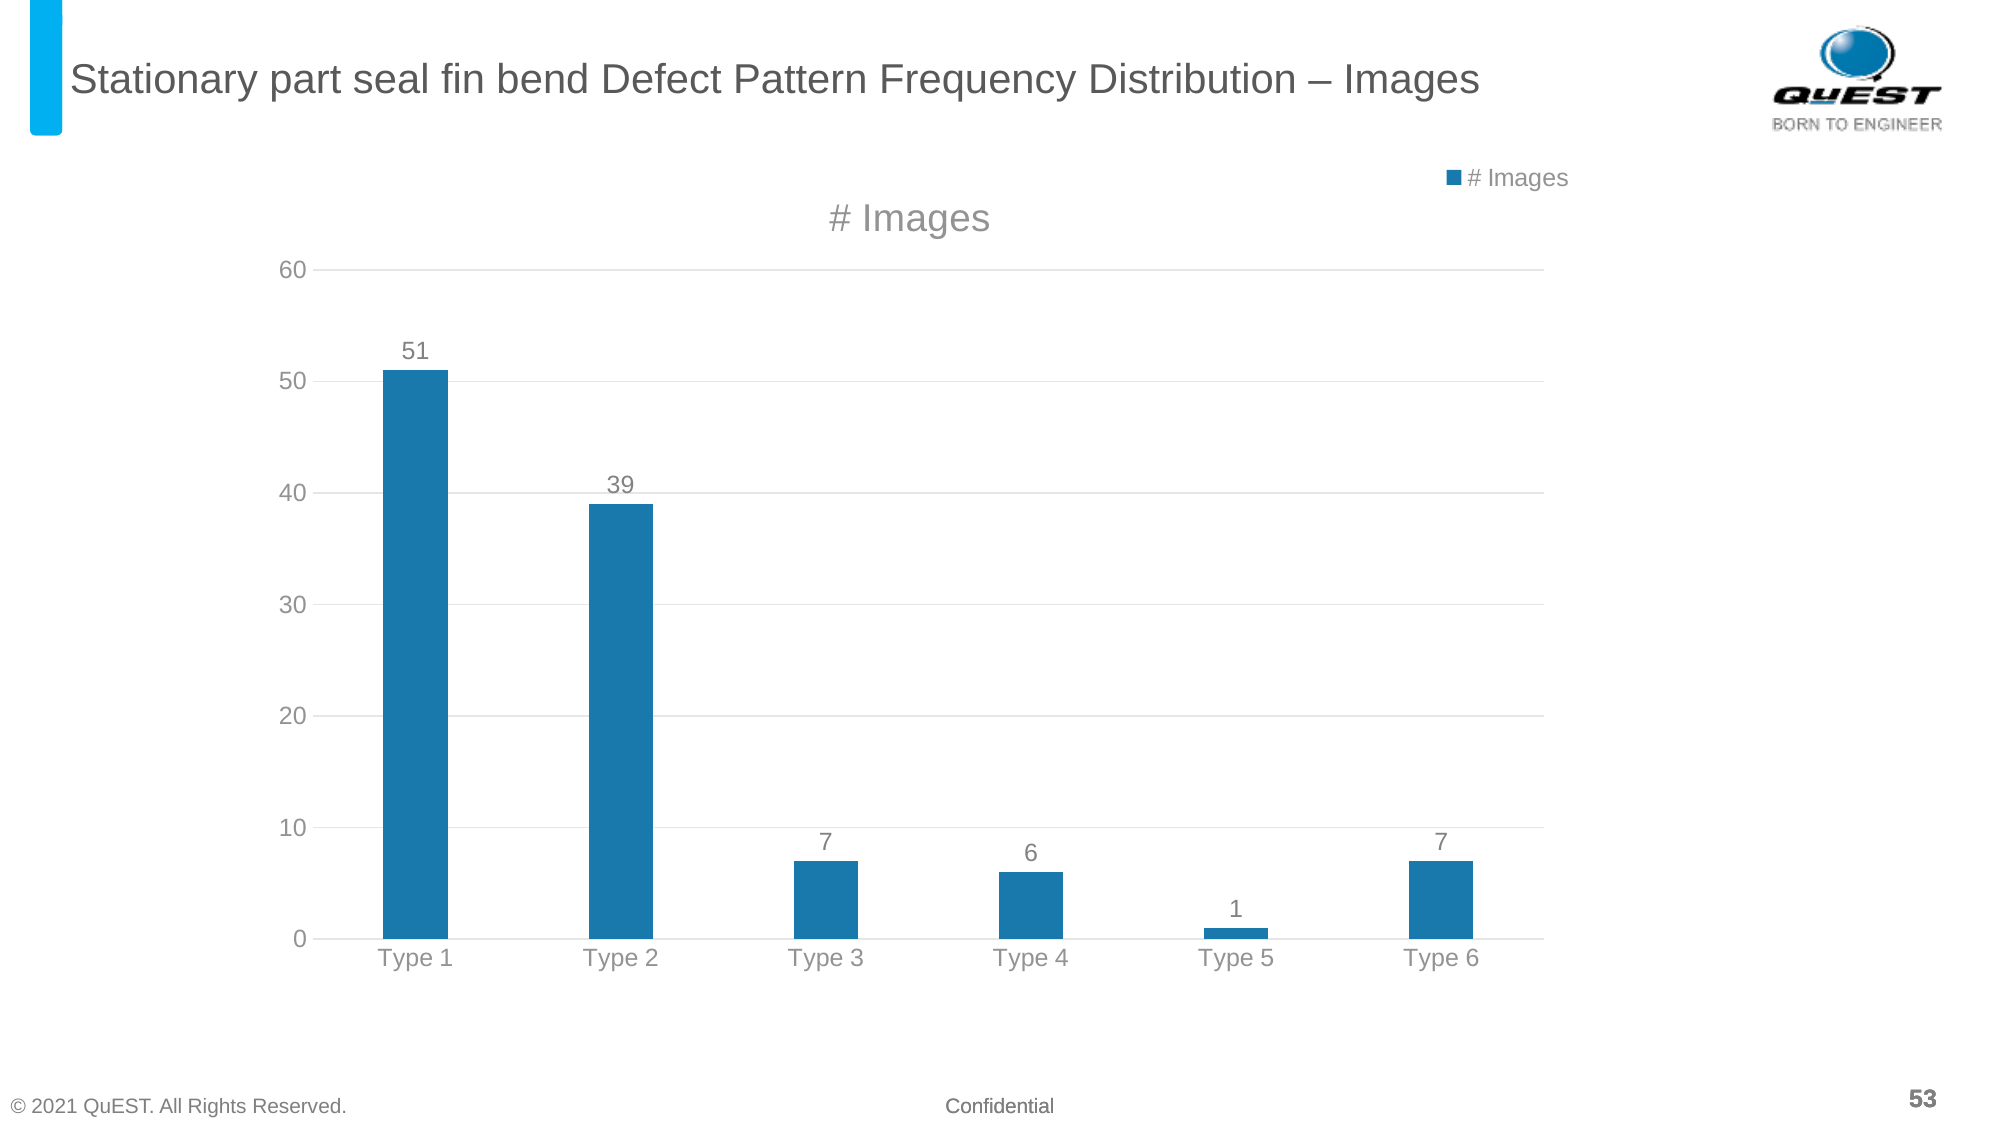

# Stationary part seal fin bend Defect Pattern Frequency Distribution – Images

### Chart:

| Category | # Images |
|---|---|
| Type 1 | 51.0 |
| Type 2 | 39.0 |
| Type 3 | 7.0 |
| Type 4 | 6.0 |
| Type 5 | 1.0 |
| Type 6 | 7.0 |